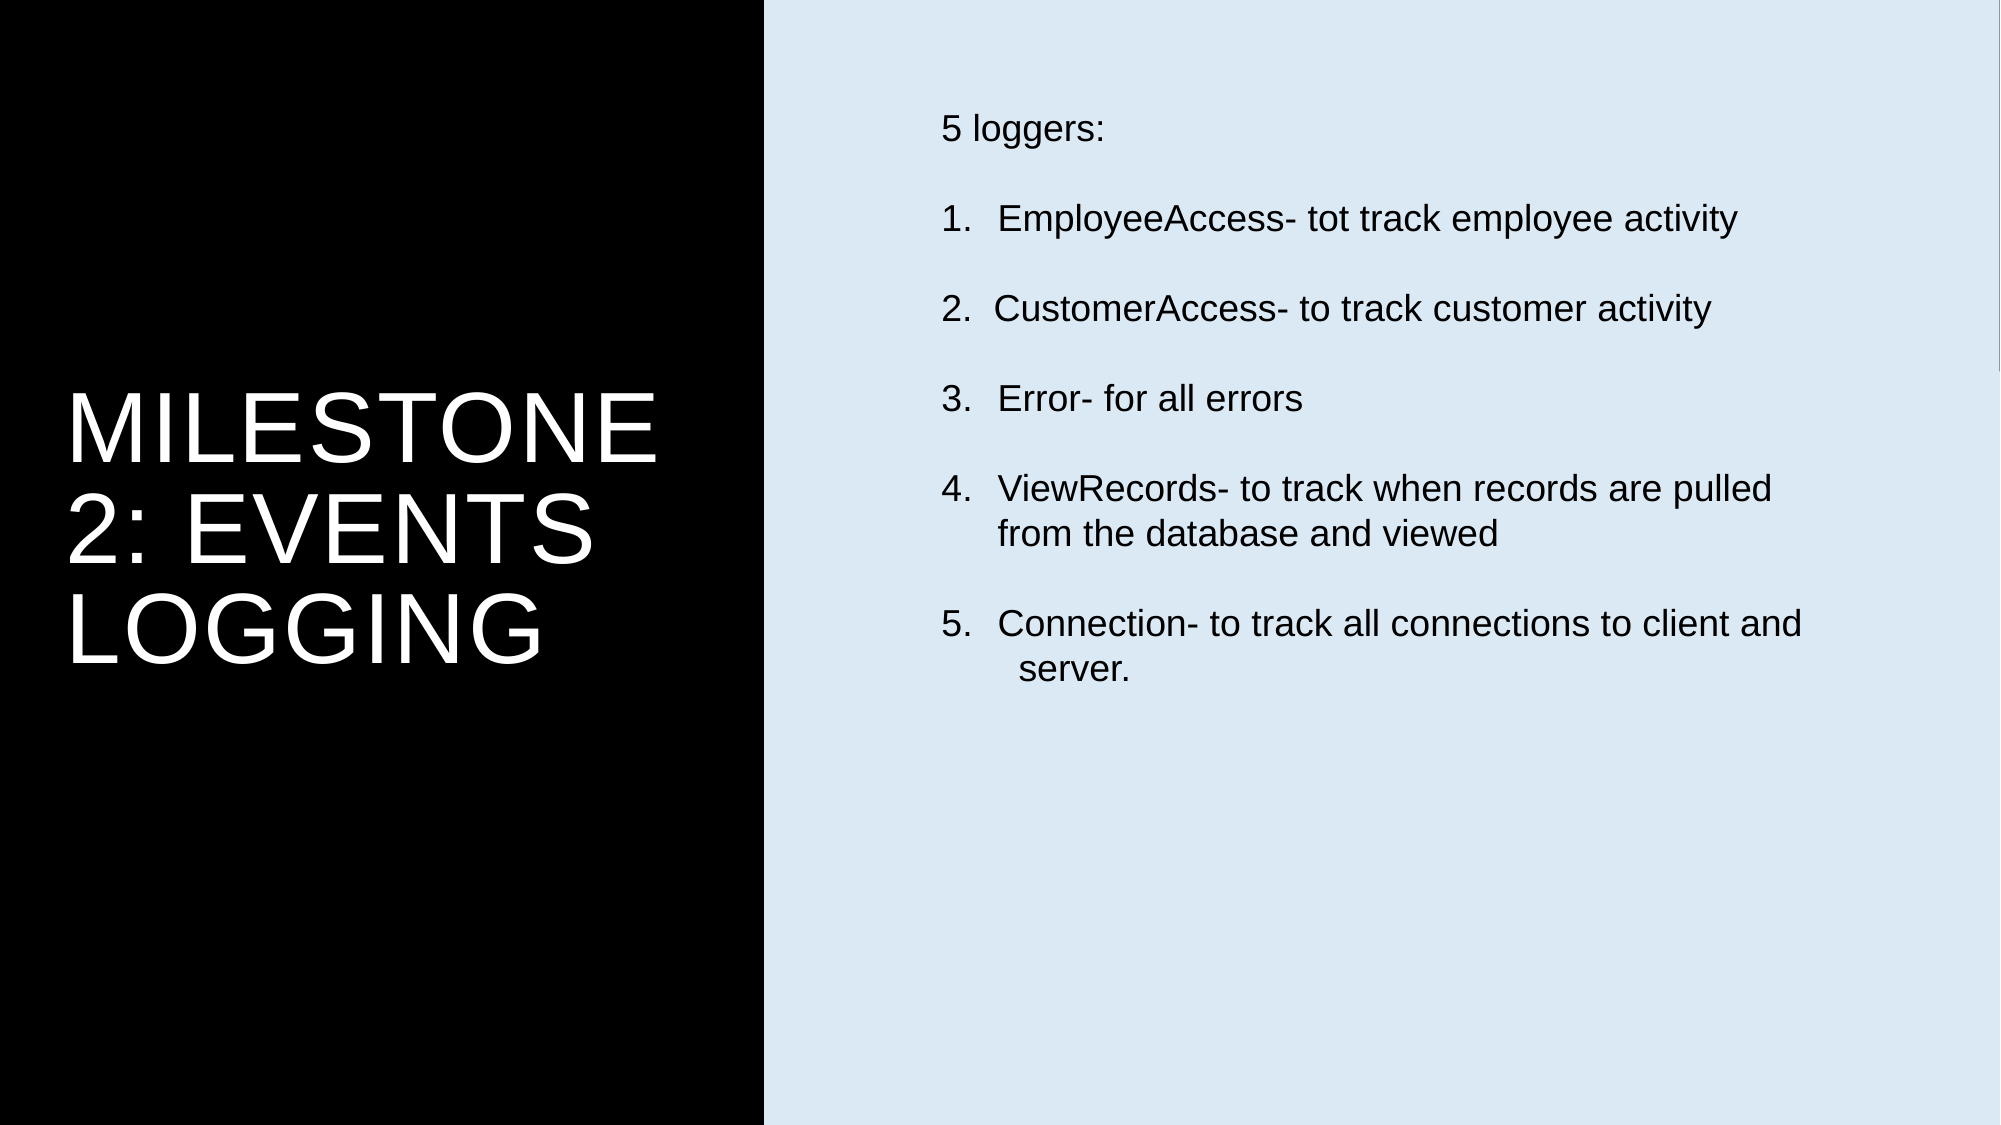

Milestone 2: Events Logging
5 loggers:

EmployeeAccess- tot track employee activity

2.  CustomerAccess- to track customer activity

Error- for all errors

ViewRecords- to track when records are pulled from the database and viewed

Connection- to track all connections to client and     server.